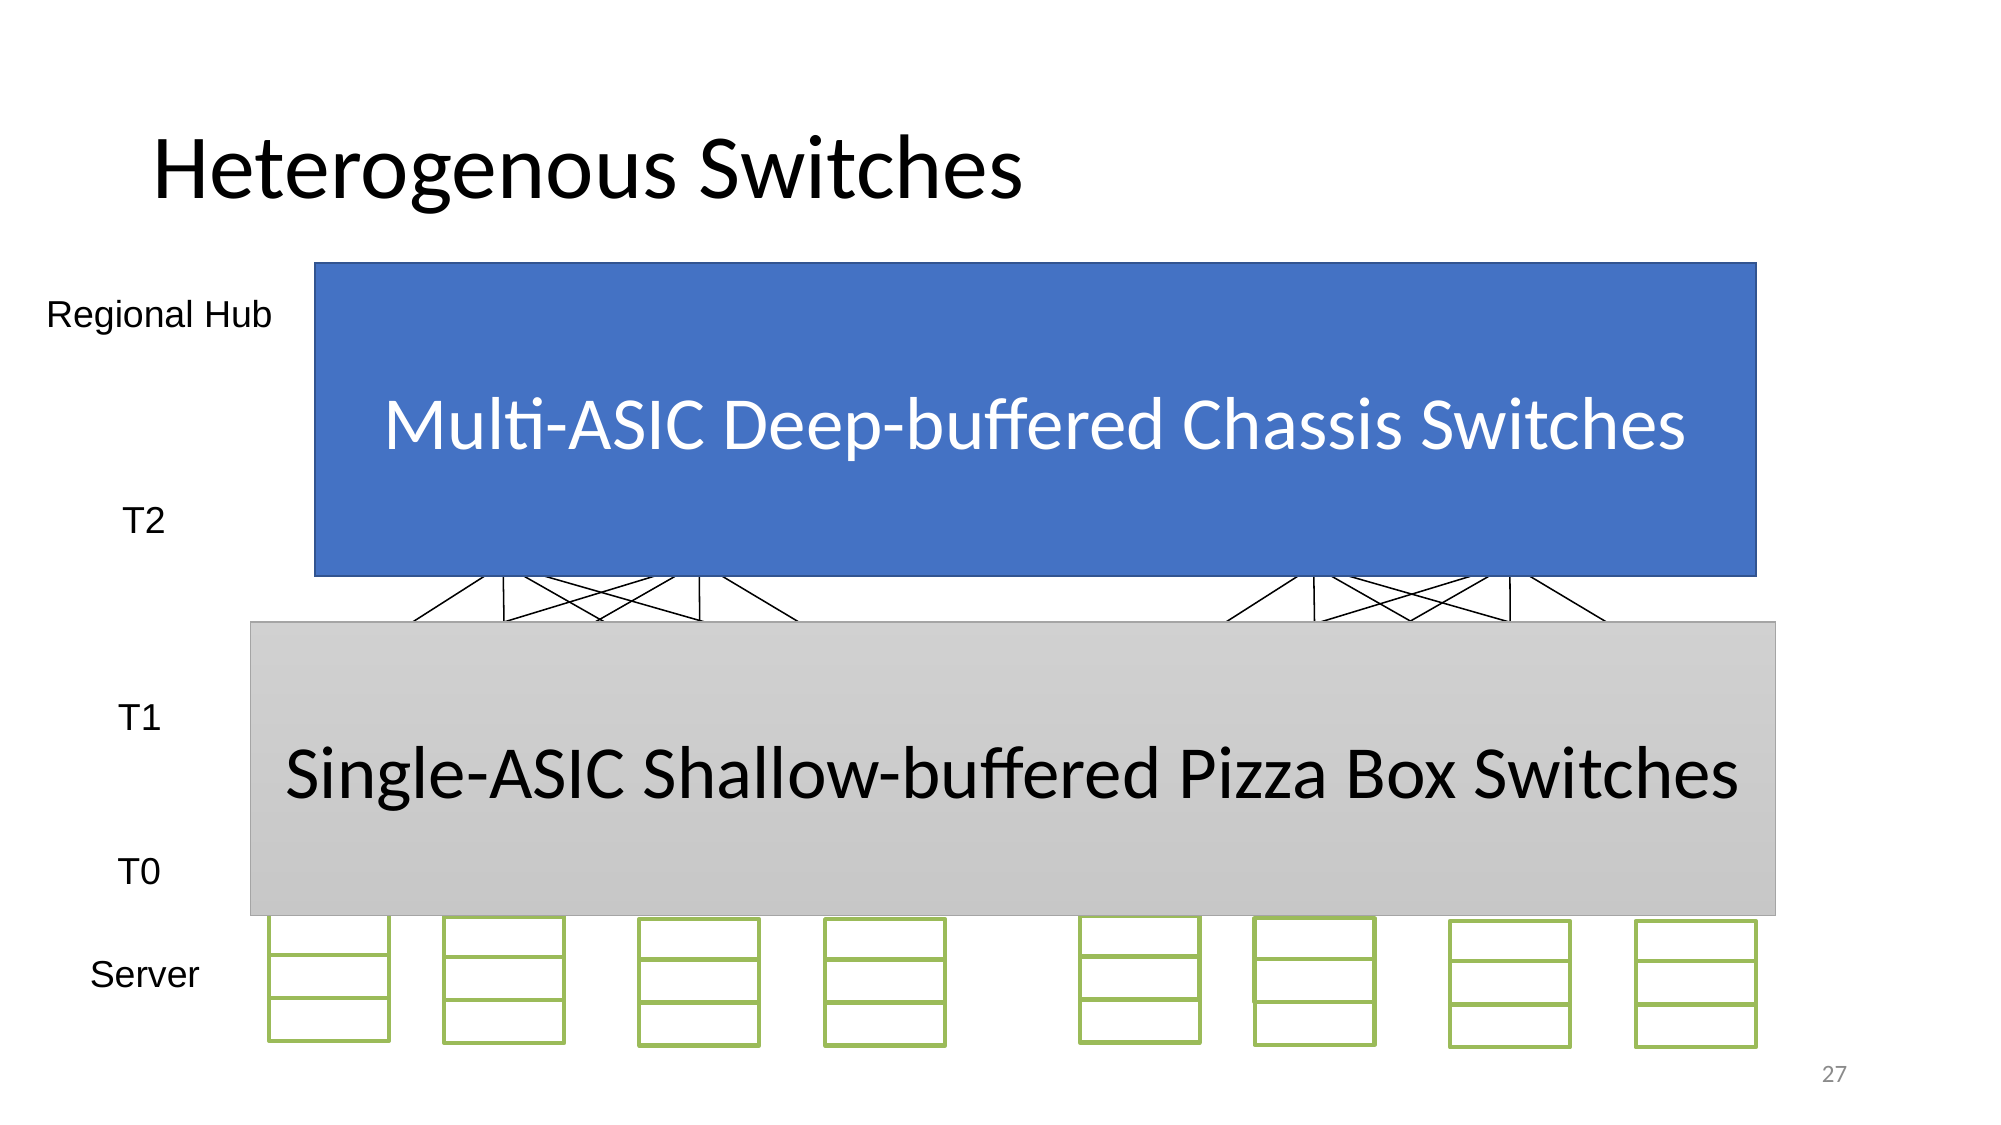

# Heterogenous Switches
Multi-ASIC Deep-buffered Chassis Switches

Regional Hub

T2

T1

T0

Server
Single-ASIC Shallow-buffered Pizza Box Switches
27